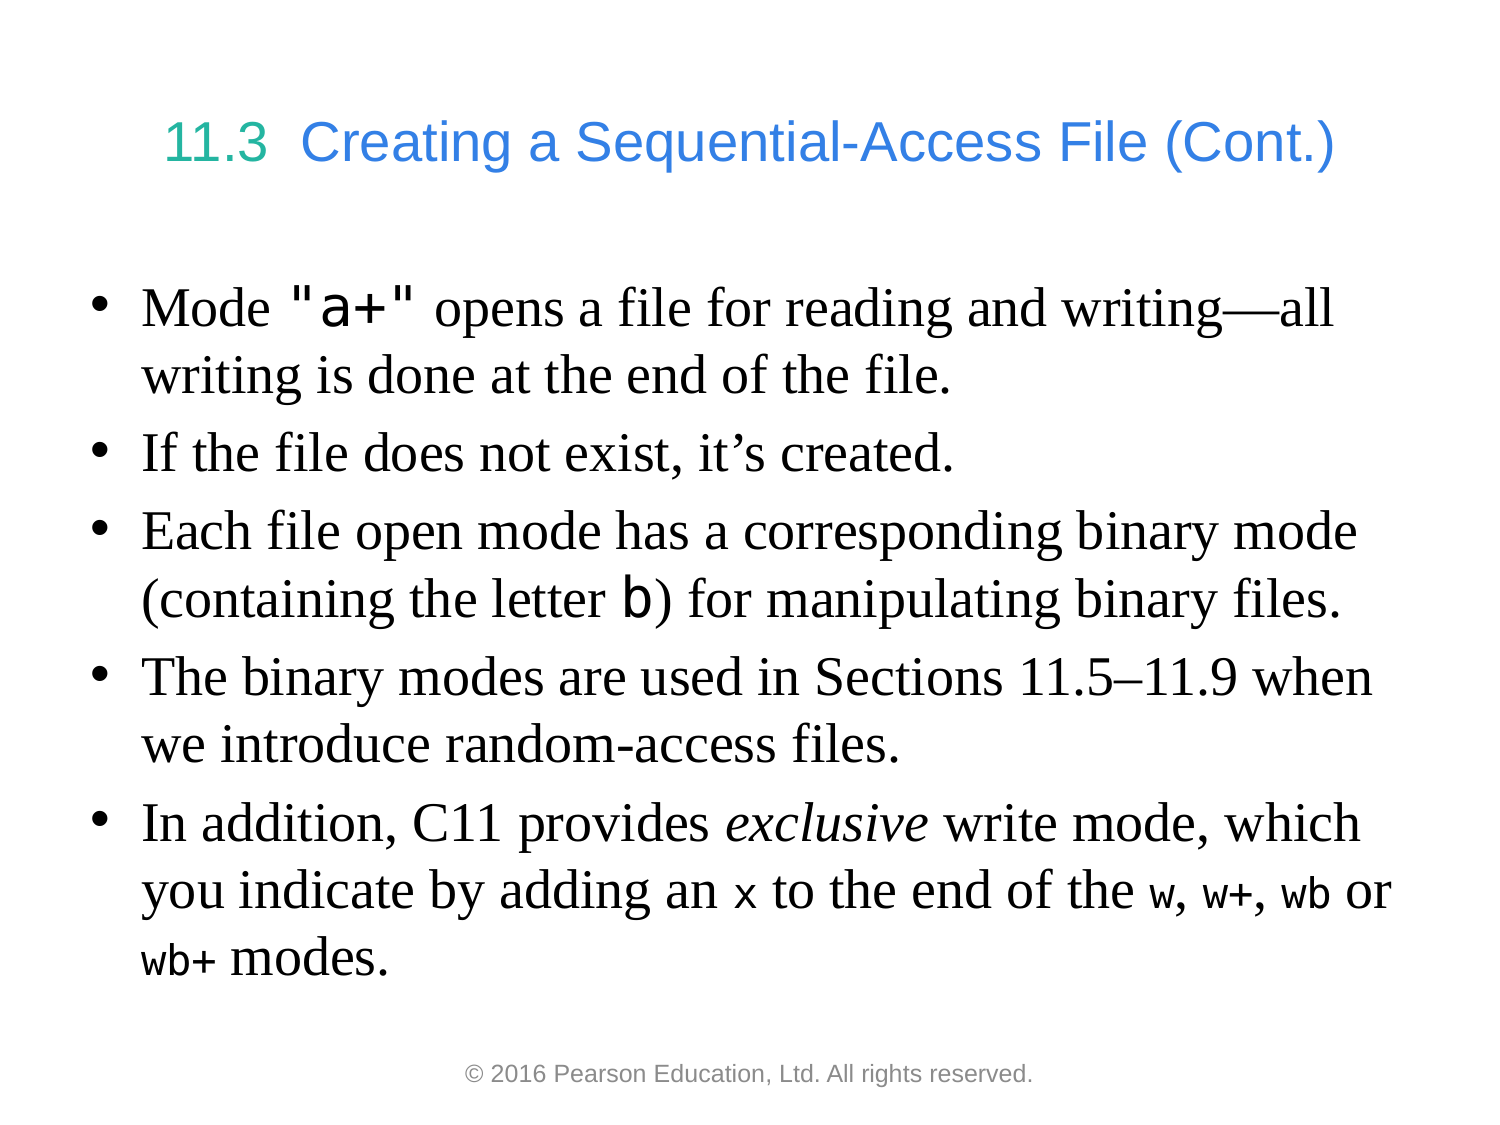

# 11.3  Creating a Sequential-Access File (Cont.)
Mode "a+" opens a file for reading and writing—all writing is done at the end of the file.
If the file does not exist, it’s created.
Each file open mode has a corresponding binary mode (containing the letter b) for manipulating binary files.
The binary modes are used in Sections 11.5–11.9 when we introduce random-access files.
In addition, C11 provides exclusive write mode, which you indicate by adding an x to the end of the w, w+, wb or wb+ modes.
© 2016 Pearson Education, Ltd. All rights reserved.